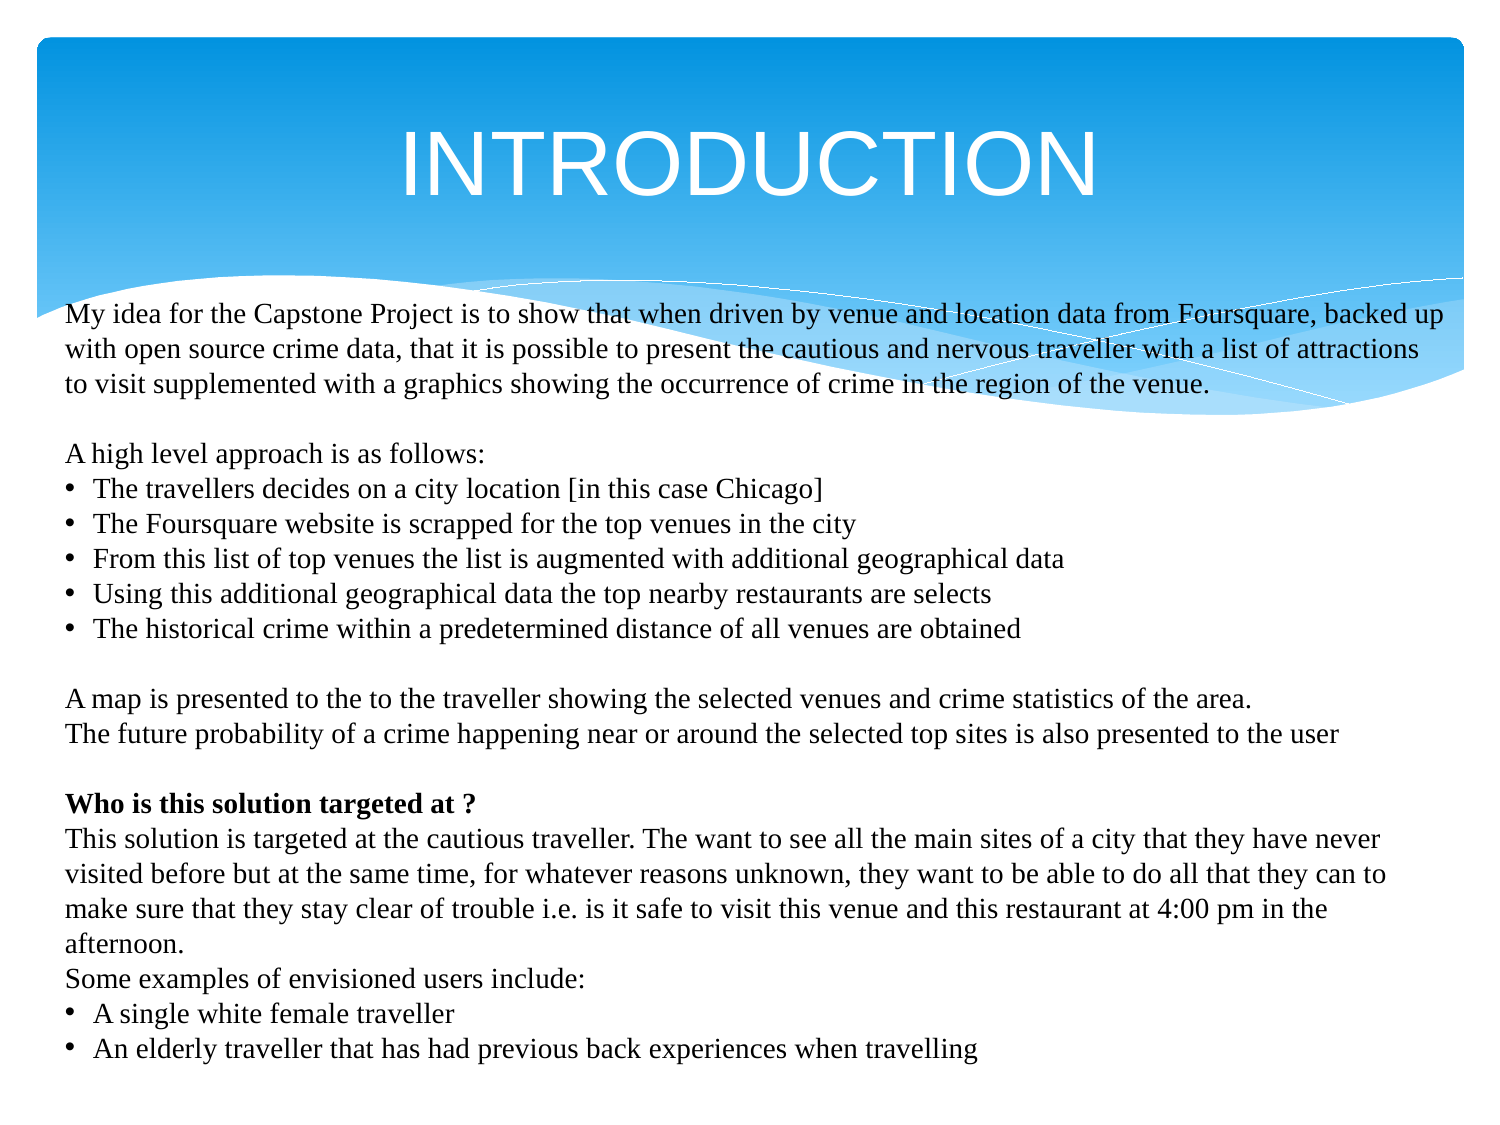

# INTRODUCTION
My idea for the Capstone Project is to show that when driven by venue and location data from Foursquare, backed up with open source crime data, that it is possible to present the cautious and nervous traveller with a list of attractions to visit supplemented with a graphics showing the occurrence of crime in the region of the venue.

A high level approach is as follows:
The travellers decides on a city location [in this case Chicago]
The Foursquare website is scrapped for the top venues in the city
From this list of top venues the list is augmented with additional geographical data
Using this additional geographical data the top nearby restaurants are selects
The historical crime within a predetermined distance of all venues are obtained

A map is presented to the to the traveller showing the selected venues and crime statistics of the area.
The future probability of a crime happening near or around the selected top sites is also presented to the user

Who is this solution targeted at ?
This solution is targeted at the cautious traveller. The want to see all the main sites of a city that they have never visited before but at the same time, for whatever reasons unknown, they want to be able to do all that they can to make sure that they stay clear of trouble i.e. is it safe to visit this venue and this restaurant at 4:00 pm in the afternoon.
Some examples of envisioned users include:
A single white female traveller
An elderly traveller that has had previous back experiences when travelling